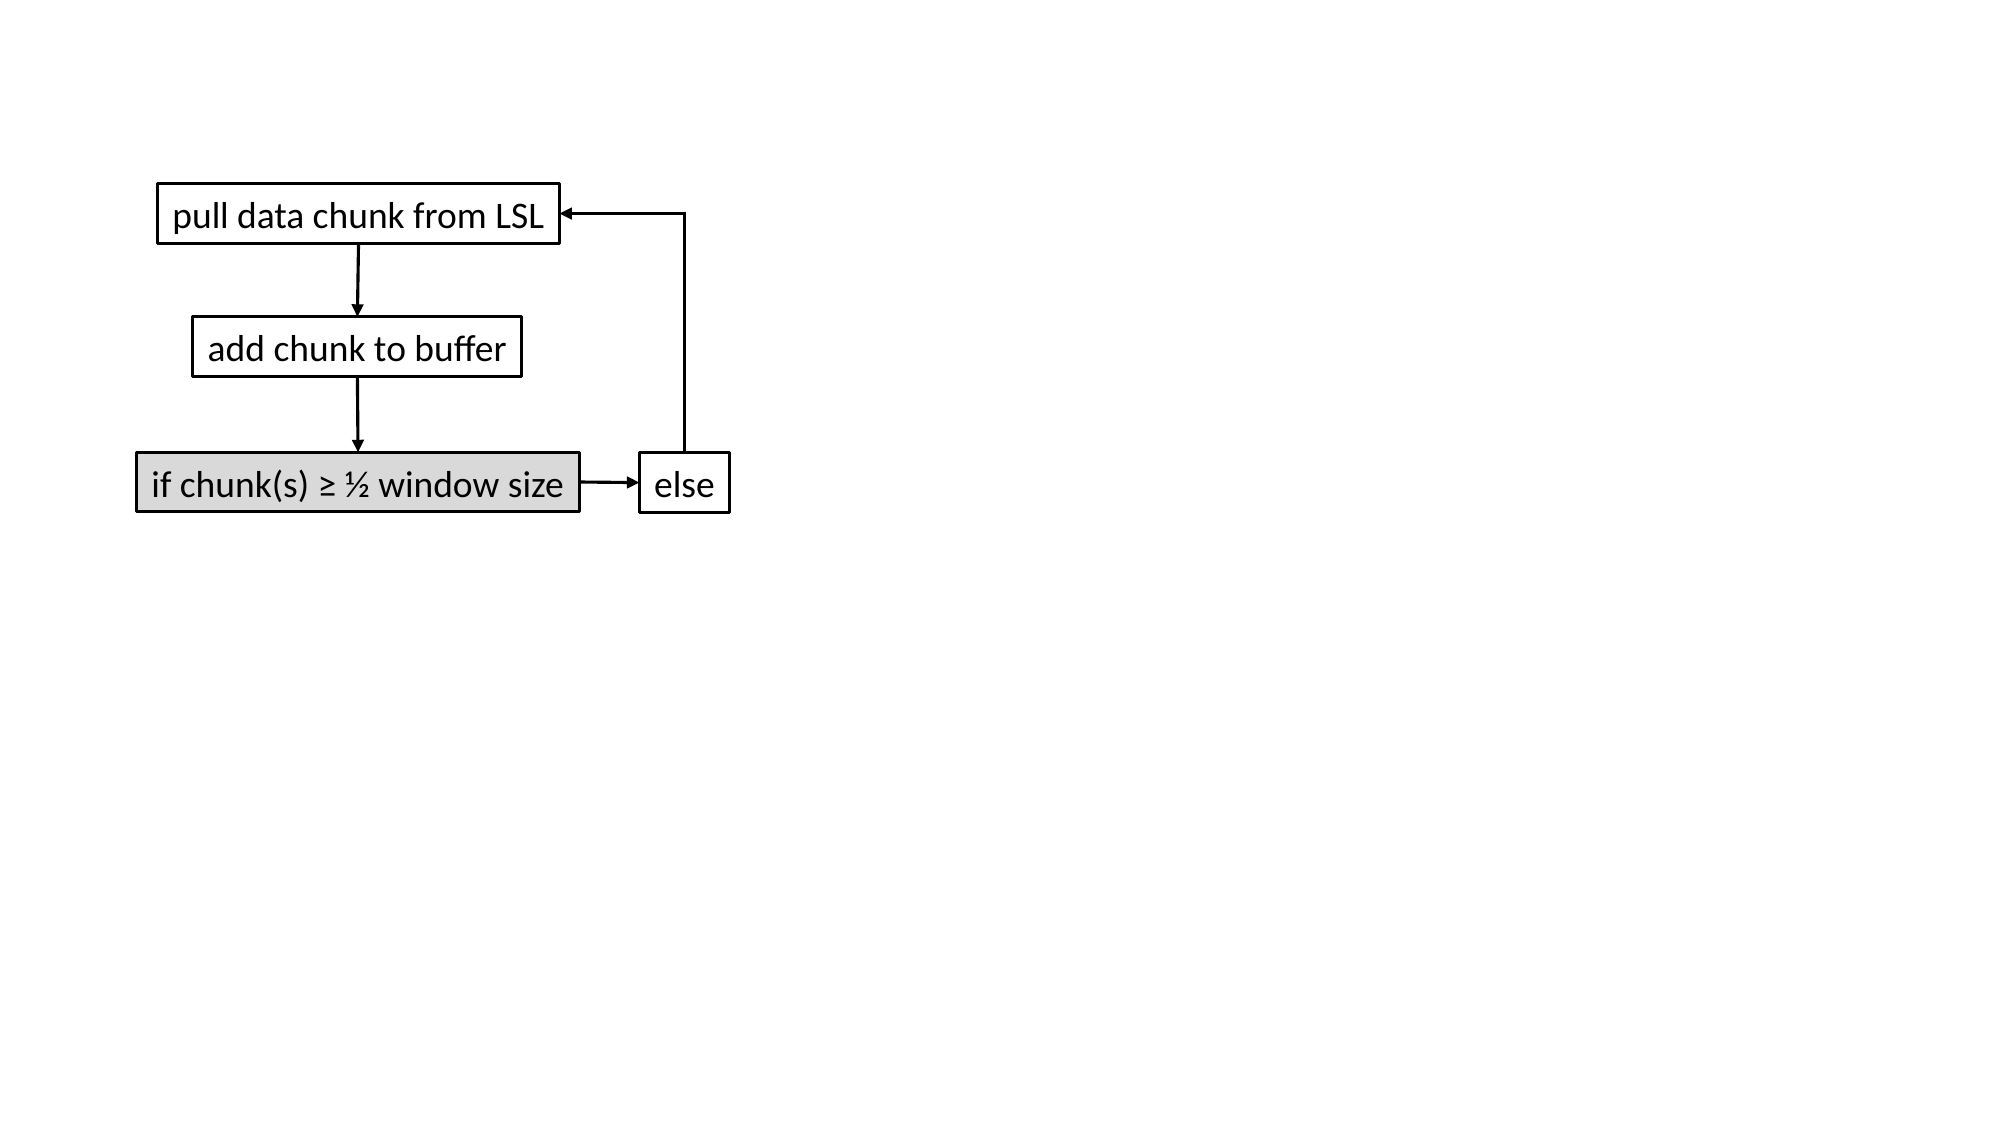

pull data chunk from LSL
add chunk to buffer
if chunk(s) ≥ ½ window size
else